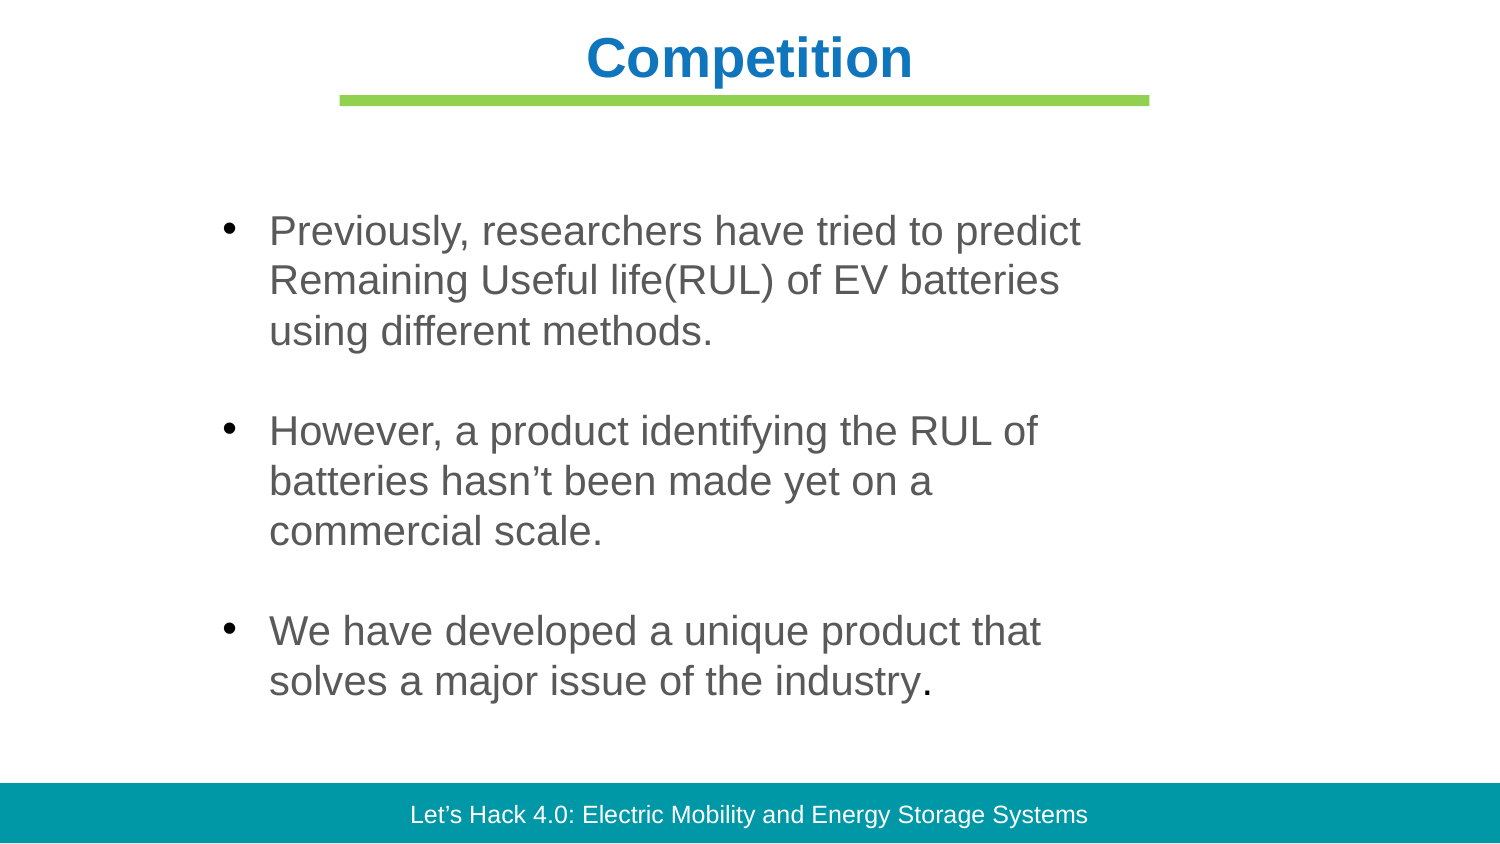

Competition

Previously, researchers have tried to predict Remaining Useful life(RUL) of EV batteries using different methods.

However, a product identifying the RUL of batteries hasn’t been made yet on a commercial scale.

We have developed a unique product that solves a major issue of the industry.

Let’s Hack 4.0: Electric Mobility and Energy Storage Systems